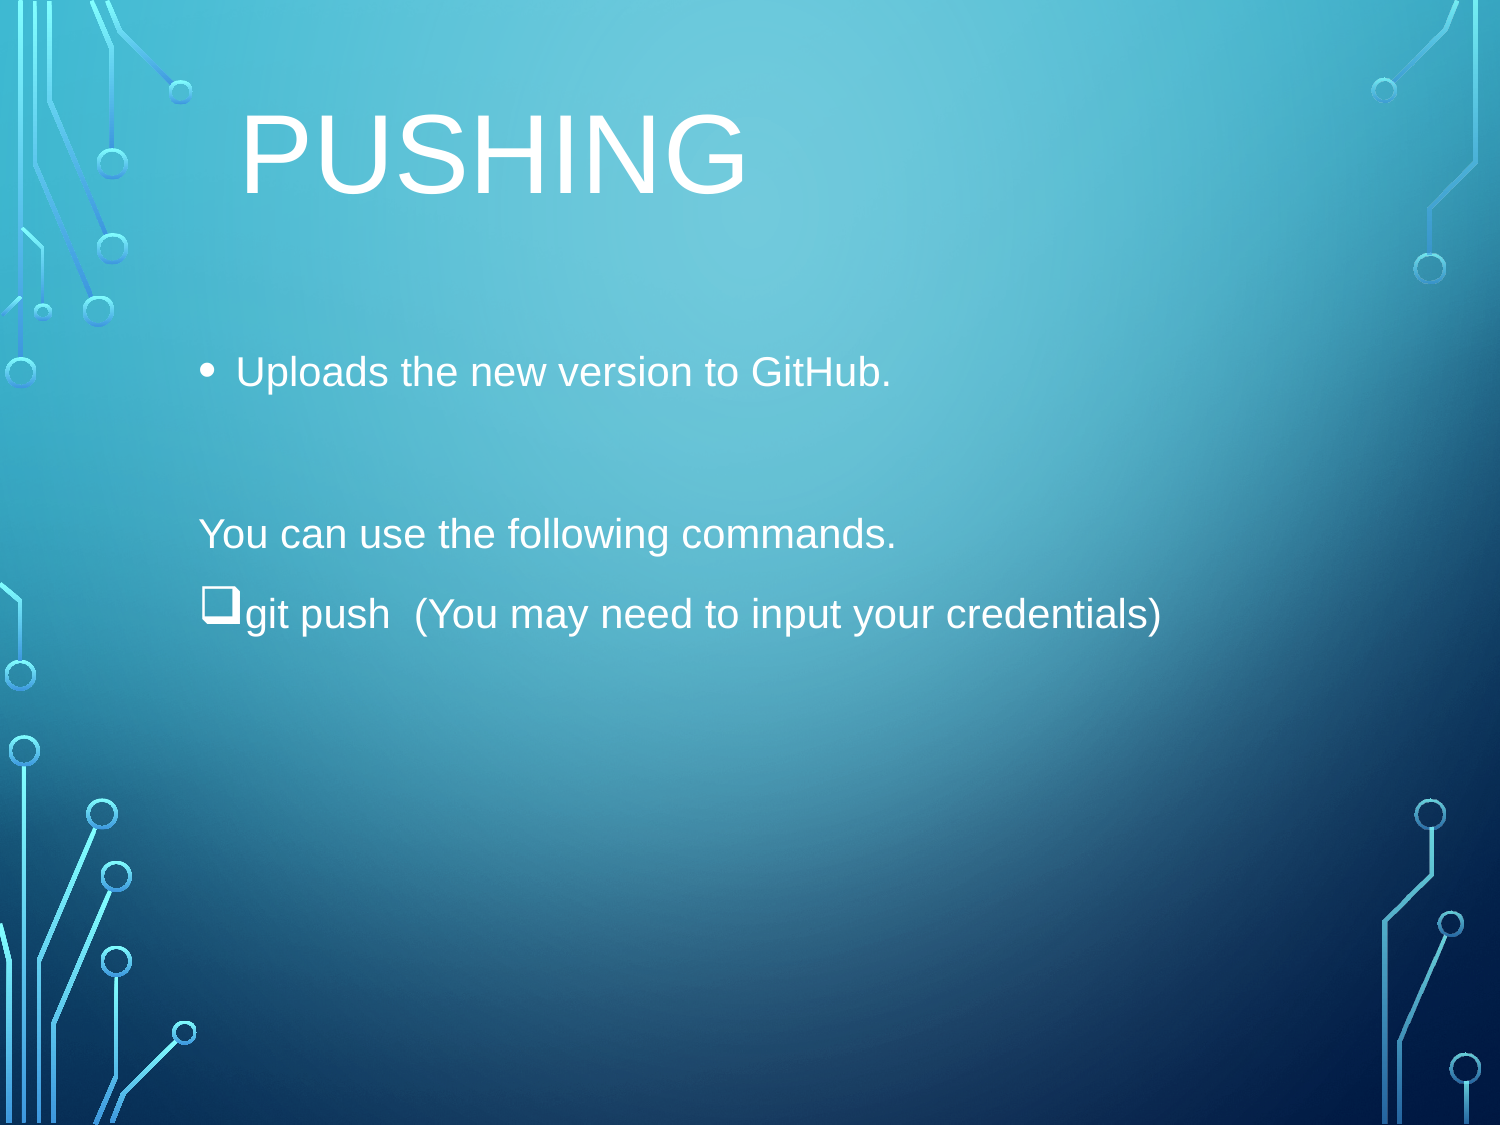

# PUSHING
Uploads the new version to GitHub.

You can use the following commands.
git push  (You may need to input your credentials)